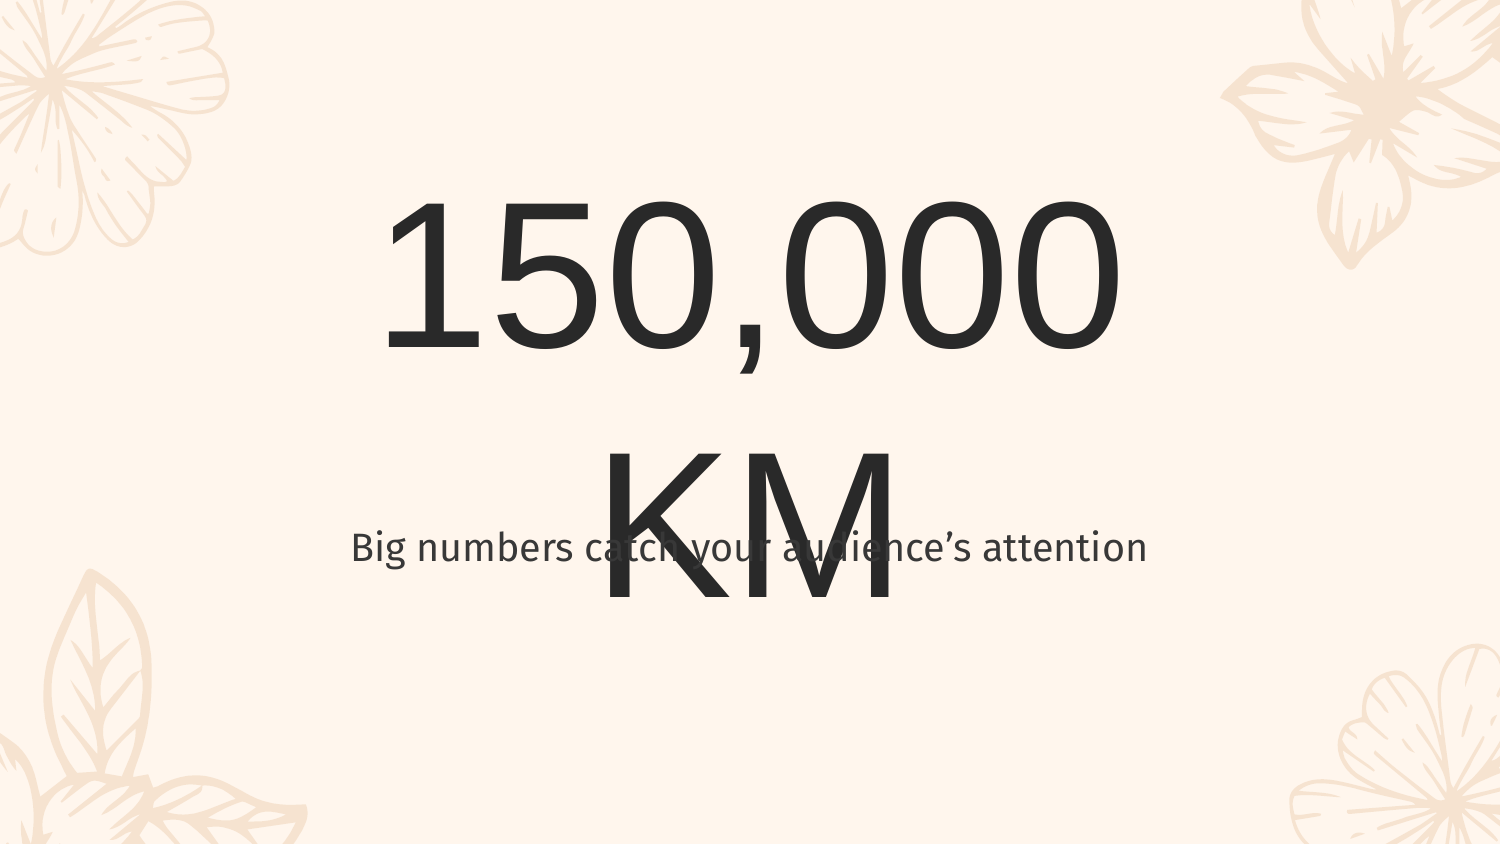

# 150,000 KM
Big numbers catch your audience’s attention